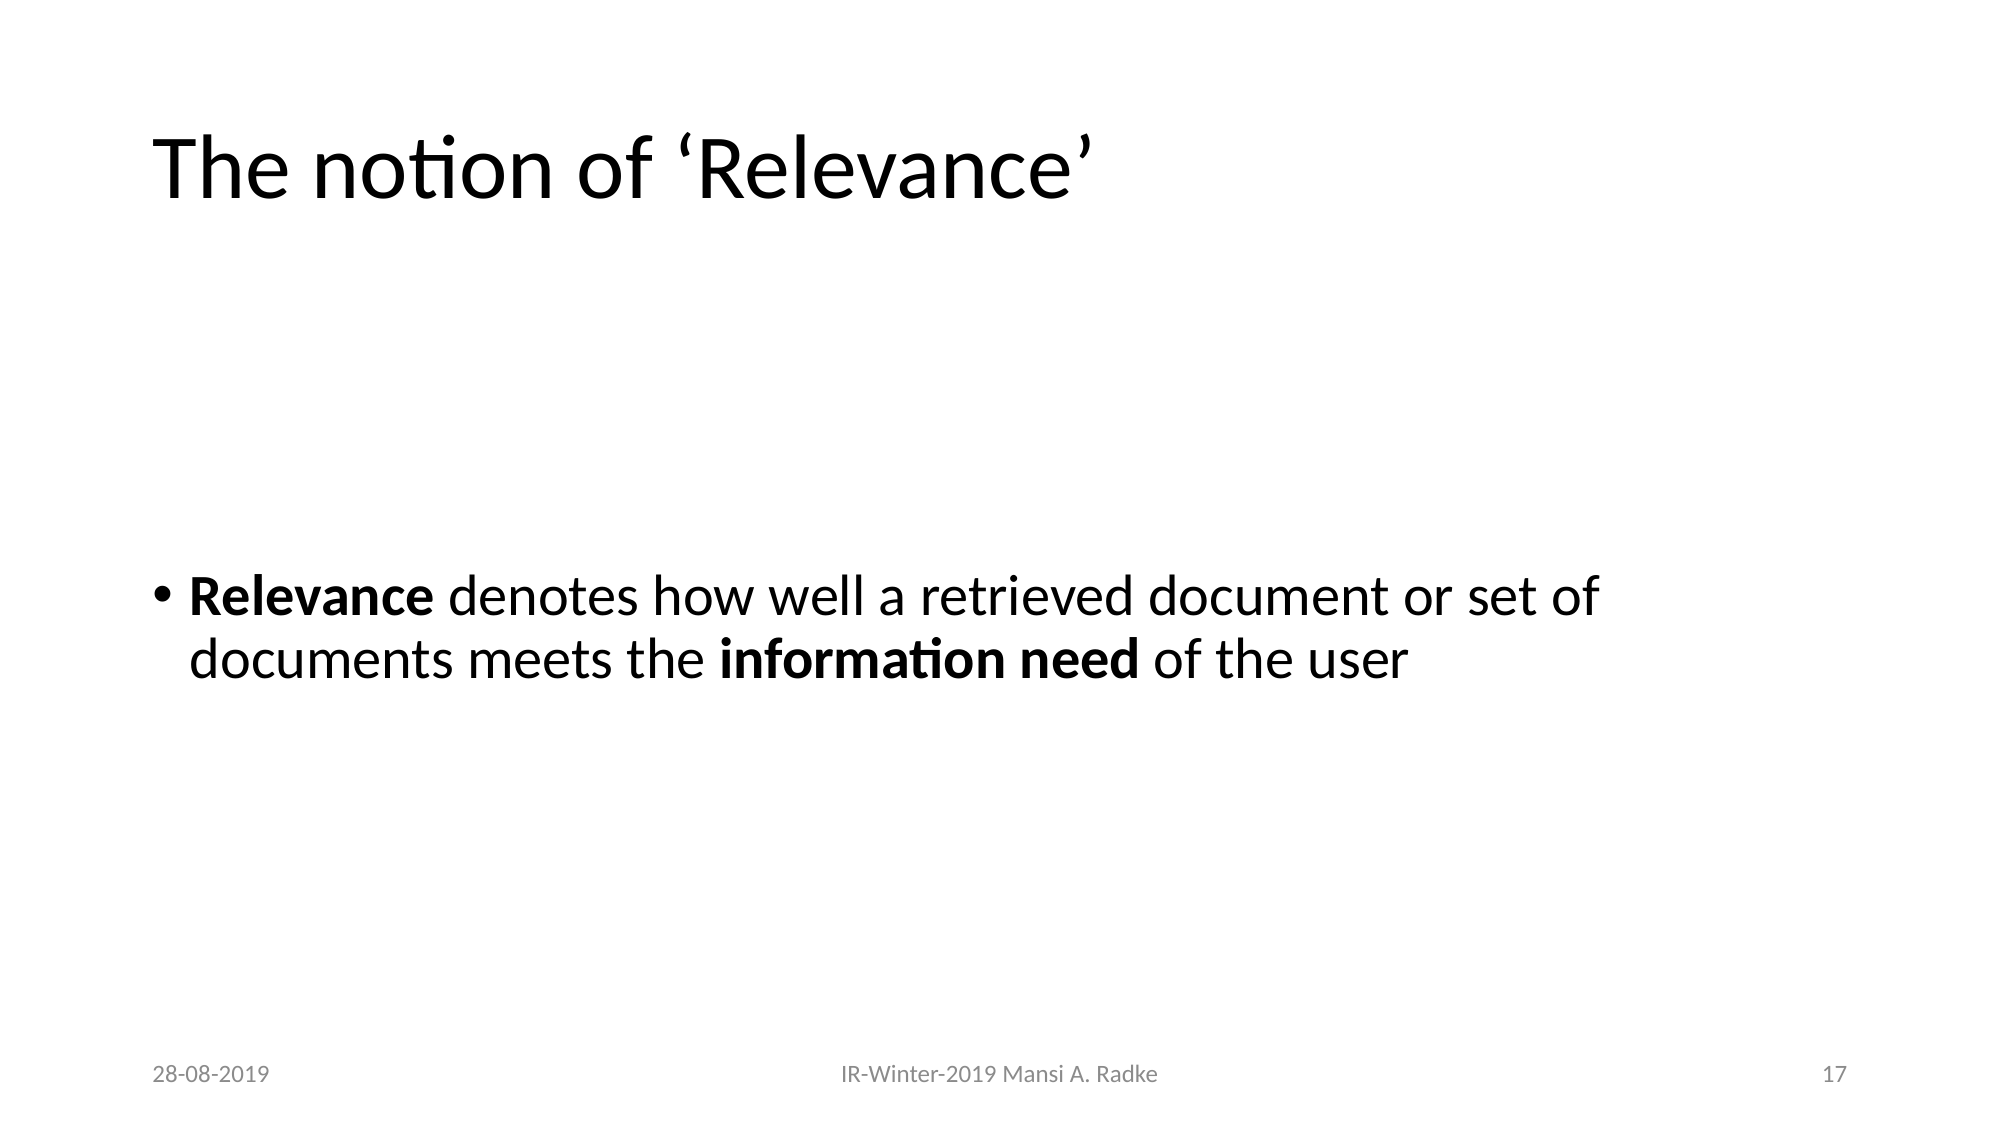

# The notion of ‘Relevance’

Relevance denotes how well a retrieved document or set of documents meets the information need of the user
28-08-2019
IR-Winter-2019 Mansi A. Radke
17